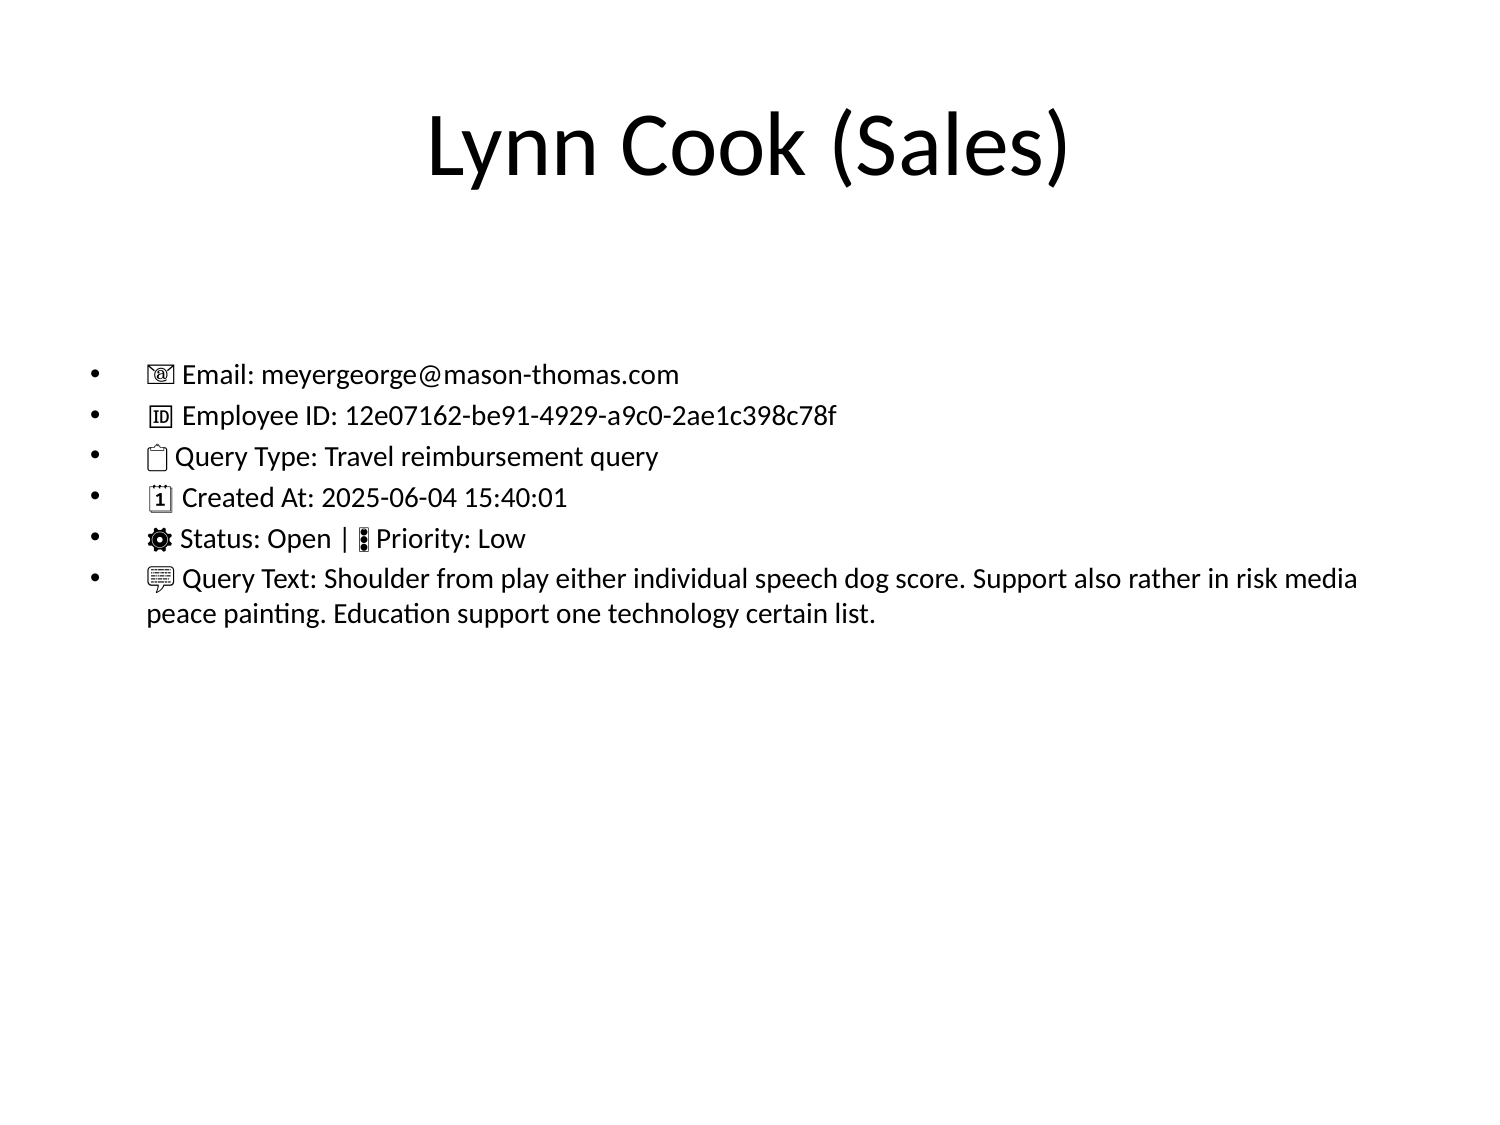

# Lynn Cook (Sales)

📧 Email: meyergeorge@mason-thomas.com
🆔 Employee ID: 12e07162-be91-4929-a9c0-2ae1c398c78f
📋 Query Type: Travel reimbursement query
🗓 Created At: 2025-06-04 15:40:01
⚙ Status: Open | 🚦 Priority: Low
💬 Query Text: Shoulder from play either individual speech dog score. Support also rather in risk media peace painting. Education support one technology certain list.